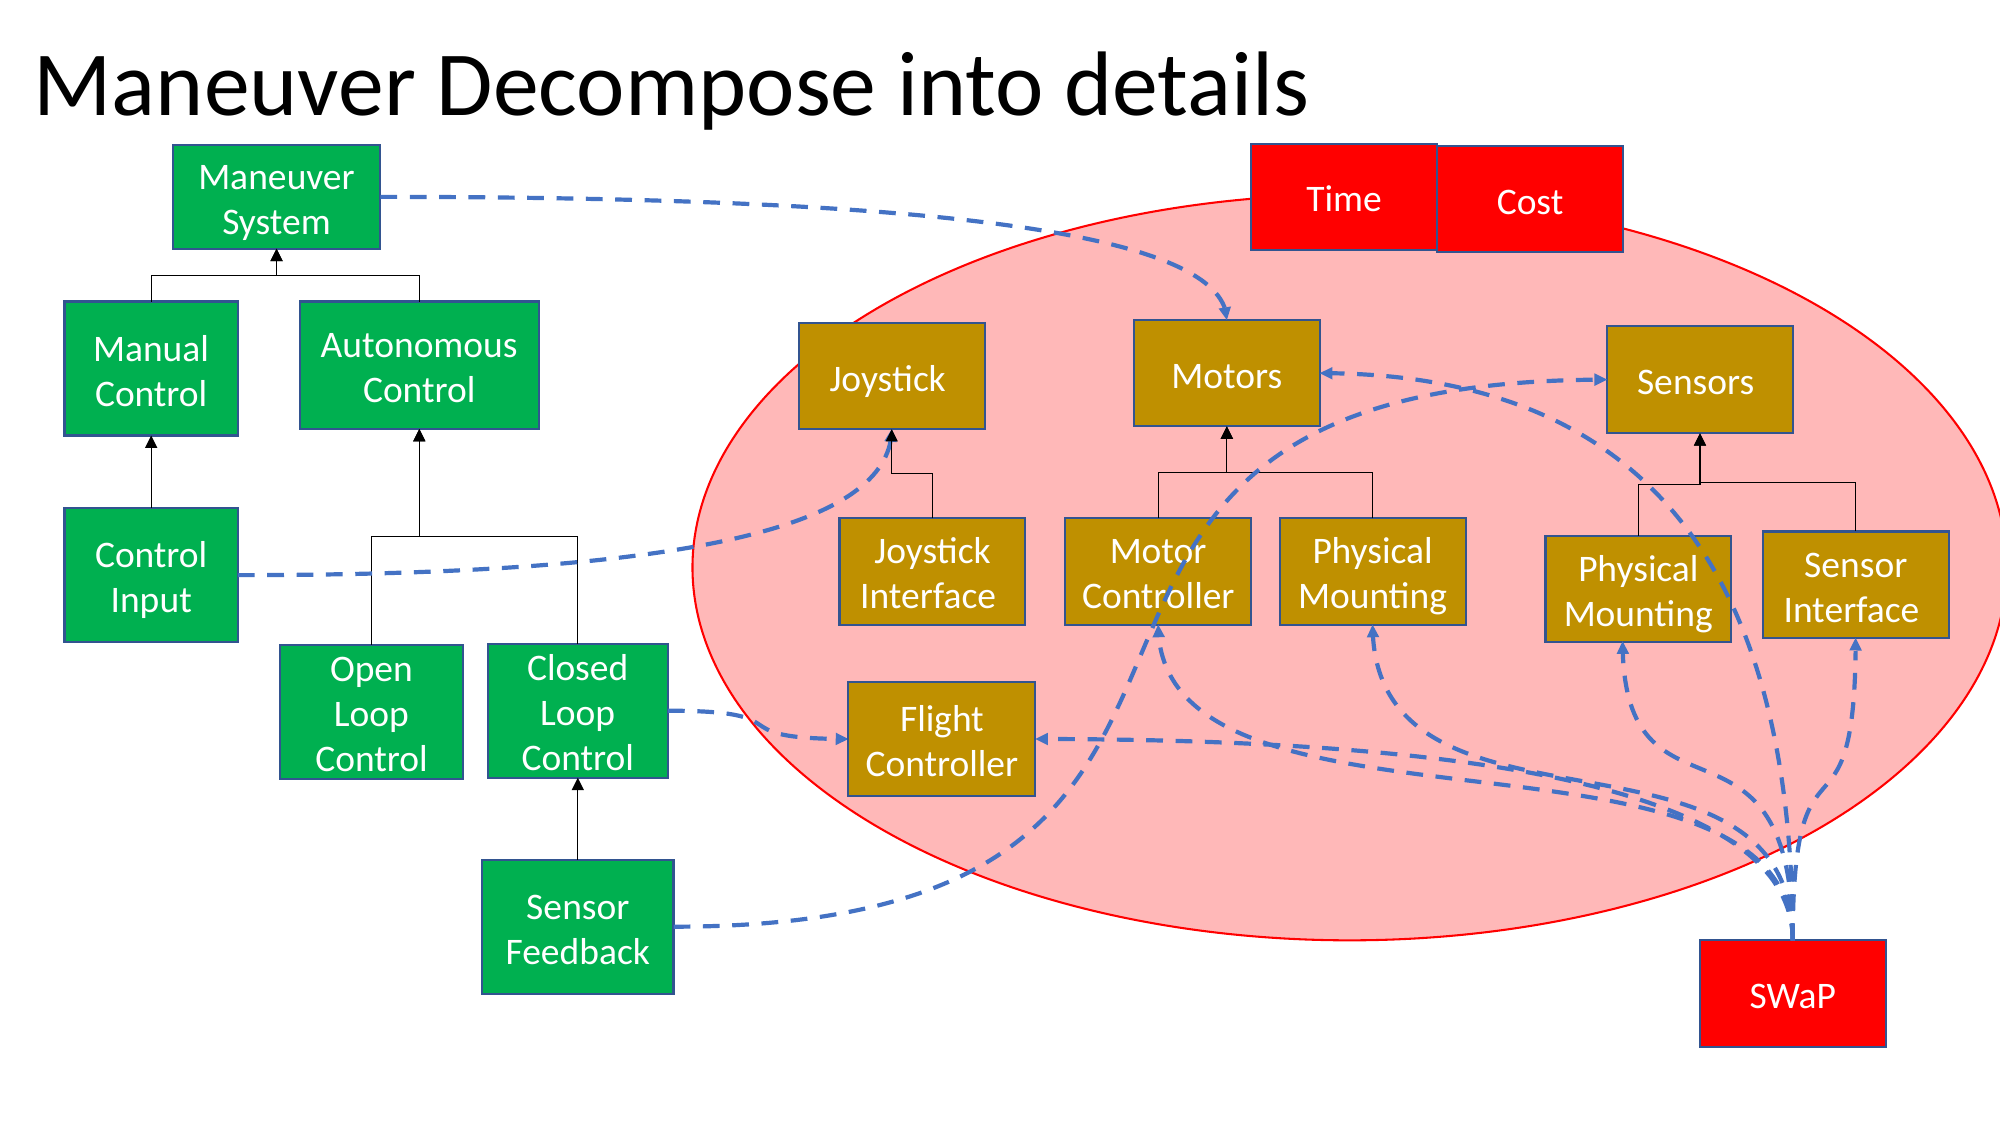

# Maneuver Decompose into details
Time
Maneuver System
Cost

Manual Control
Autonomous Control
Motors
Joystick
Sensors
Control Input
Joystick Interface
Motor
Controller
Physical Mounting
Sensor Interface
Physical Mounting
Closed Loop Control
Open Loop Control
Flight Controller
Sensor Feedback
SWaP